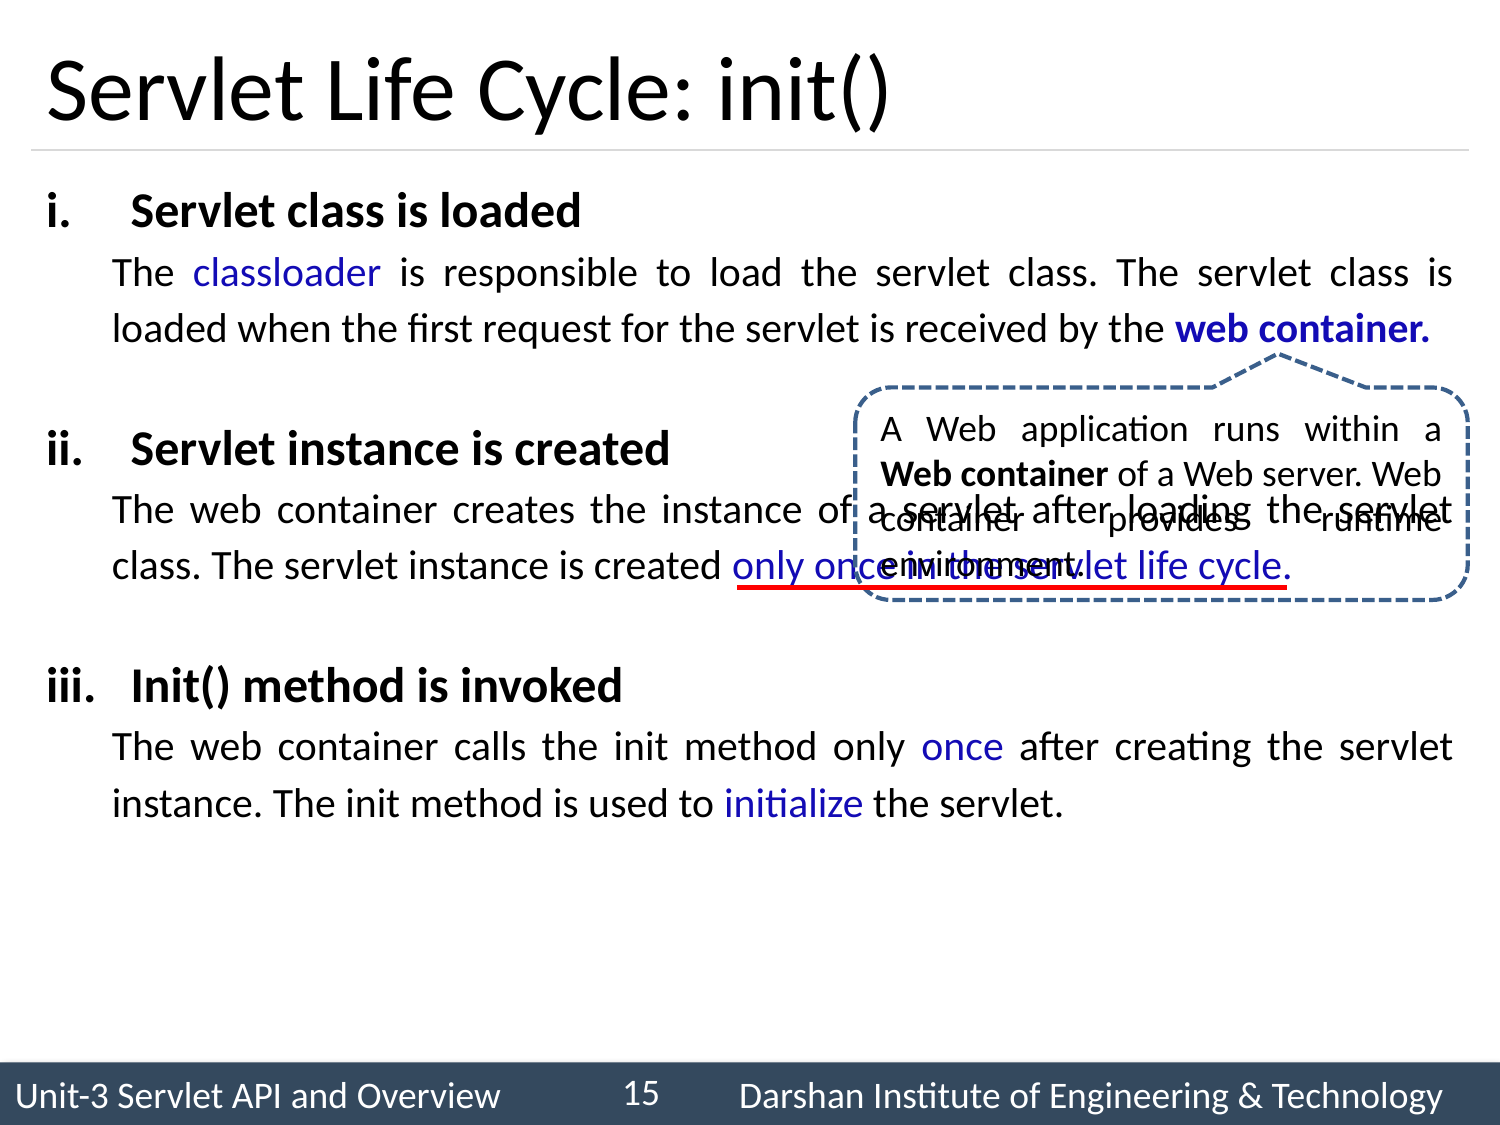

# Servlet Life Cycle: init()
Servlet class is loaded
The classloader is responsible to load the servlet class. The servlet class is loaded when the first request for the servlet is received by the web container.

Servlet instance is created
The web container creates the instance of a servlet after loading the servlet class. The servlet instance is created only once in the servlet life cycle.

Init() method is invoked
The web container calls the init method only once after creating the servlet instance. The init method is used to initialize the servlet.
A Web application runs within a Web container of a Web server. Web container provides runtime environment.
15